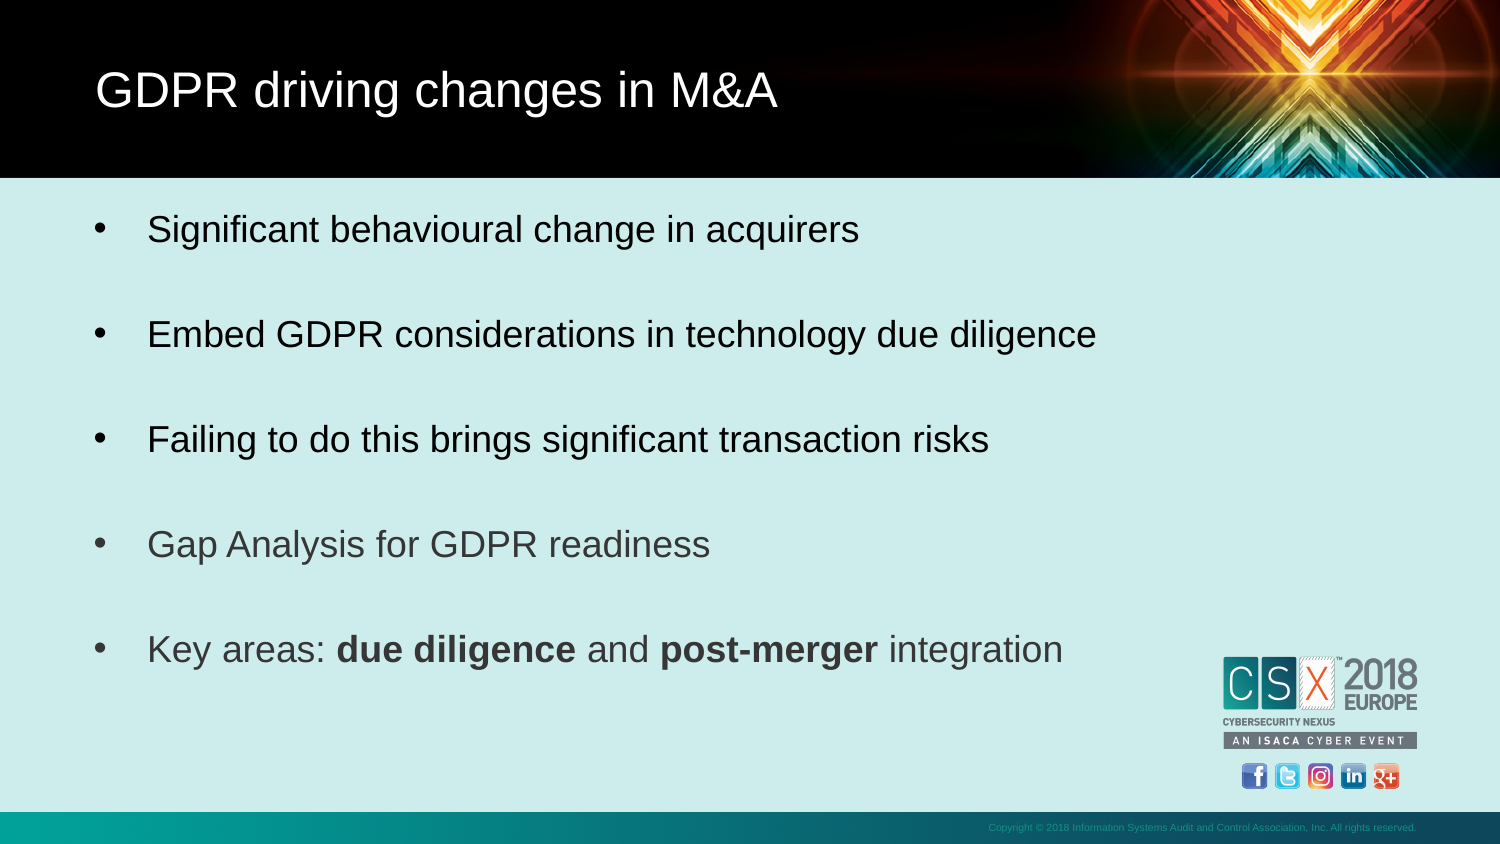

GDPR driving changes in M&A
Significant behavioural change in acquirers

Embed GDPR considerations in technology due diligence

Failing to do this brings significant transaction risks

Gap Analysis for GDPR readiness

Key areas: due diligence and post-merger integration